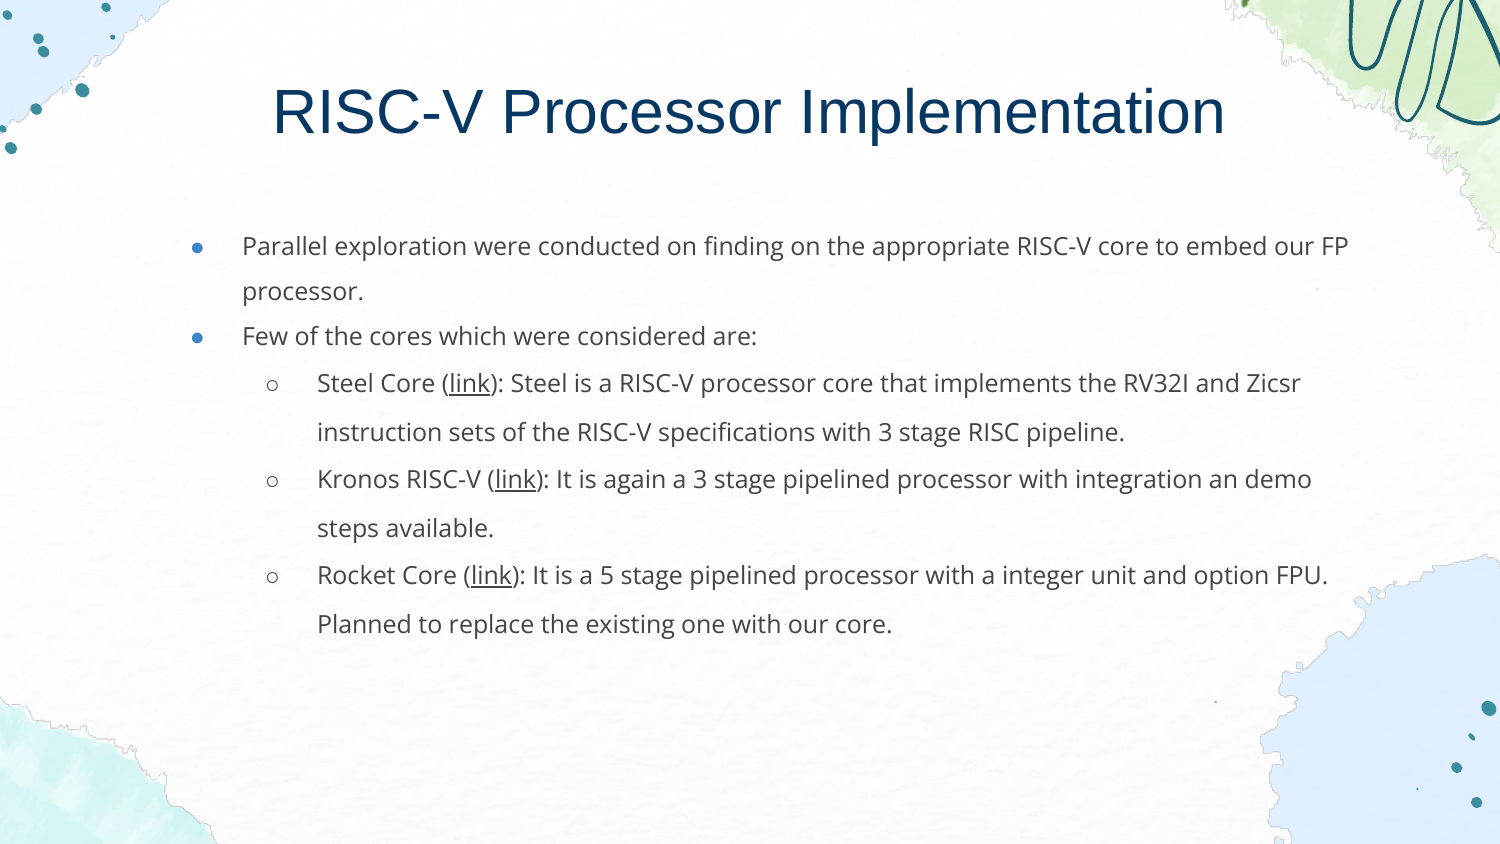

# RISC-V Processor Implementation
Parallel exploration were conducted on finding on the appropriate RISC-V core to embed our FP processor.
Few of the cores which were considered are:
Steel Core (link): Steel is a RISC-V processor core that implements the RV32I and Zicsr instruction sets of the RISC-V specifications with 3 stage RISC pipeline.
Kronos RISC-V (link): It is again a 3 stage pipelined processor with integration an demo steps available.
Rocket Core (link): It is a 5 stage pipelined processor with a integer unit and option FPU. Planned to replace the existing one with our core.